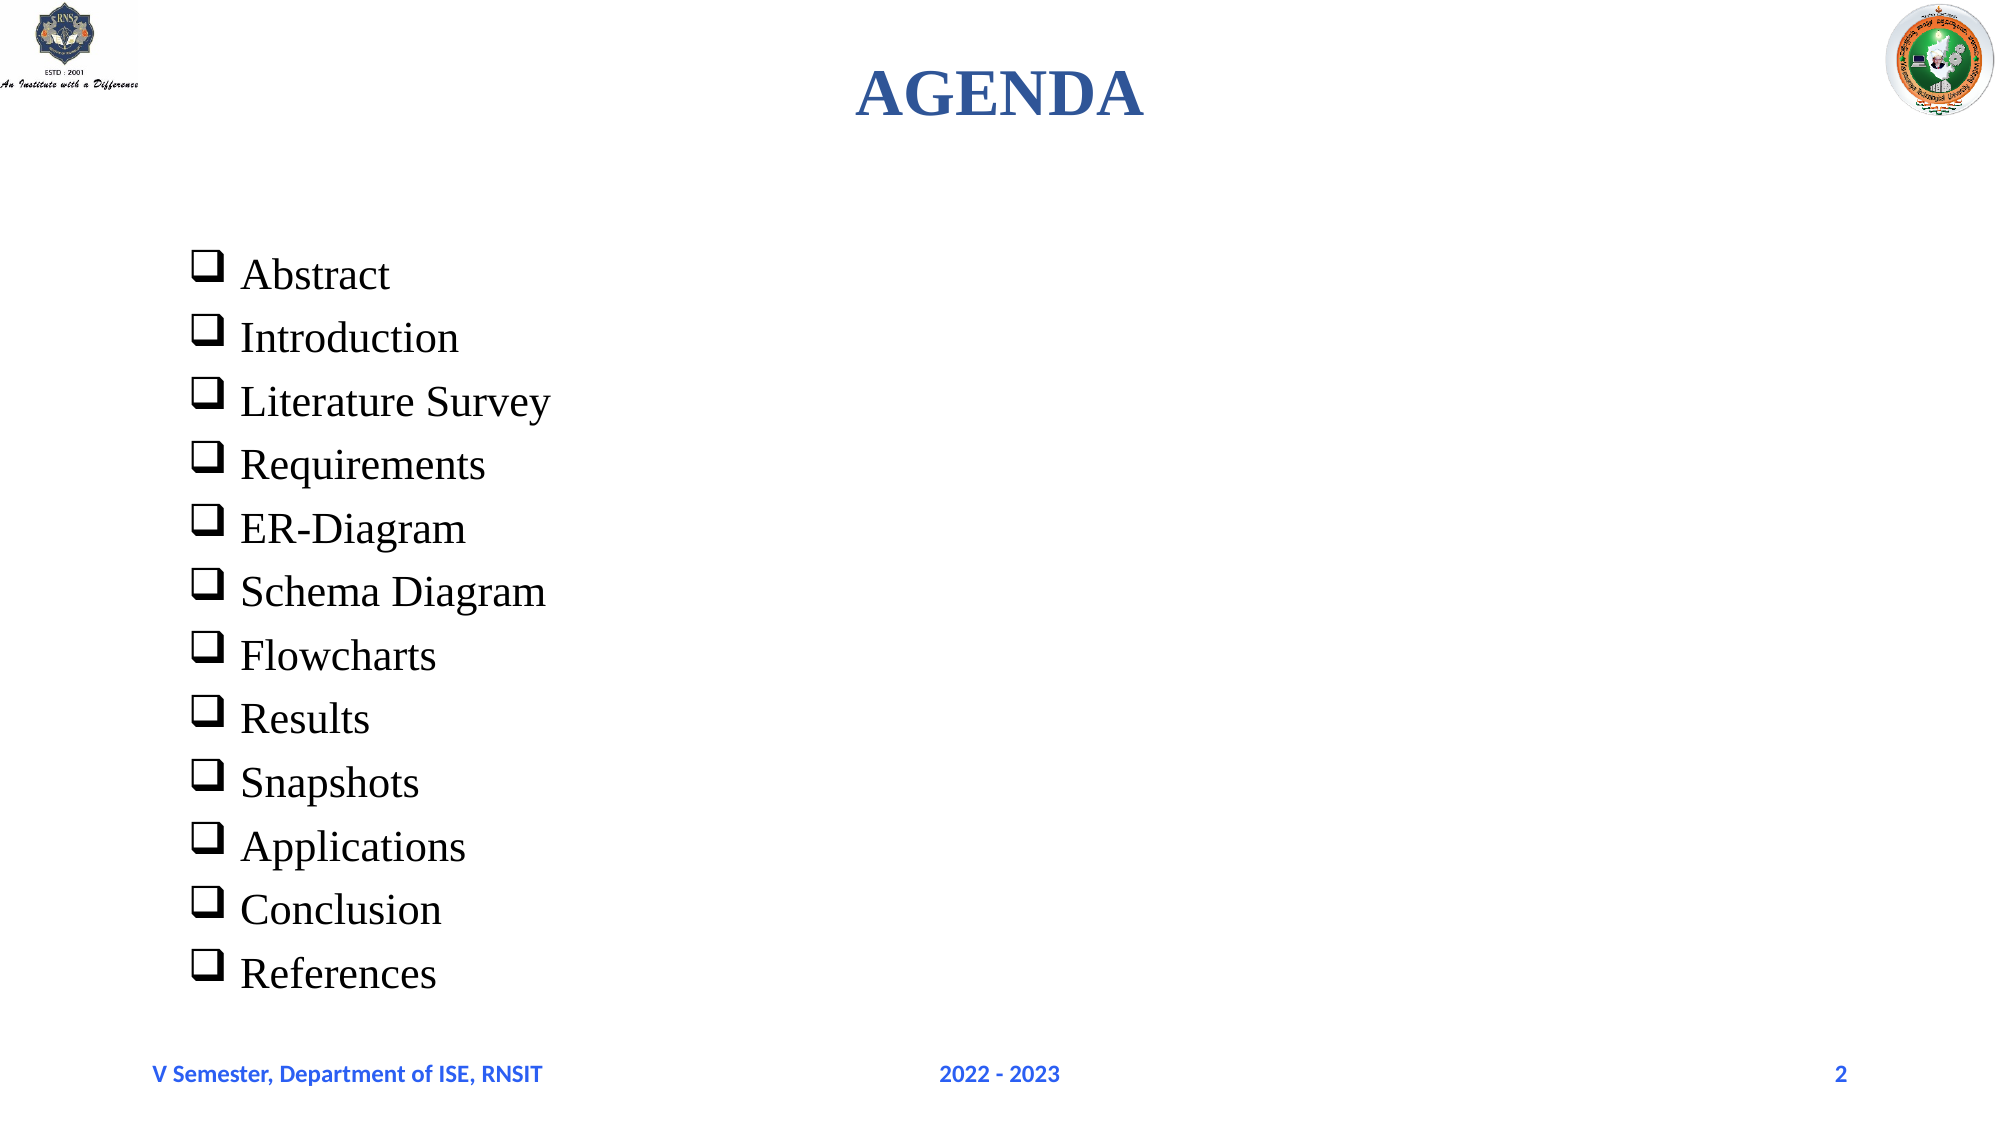

# AGENDA
Abstract
Introduction
Literature Survey
Requirements
ER-Diagram
Schema Diagram
Flowcharts
Results
Snapshots
Applications
Conclusion
References
V Semester, Department of ISE, RNSIT
2022 - 2023
2